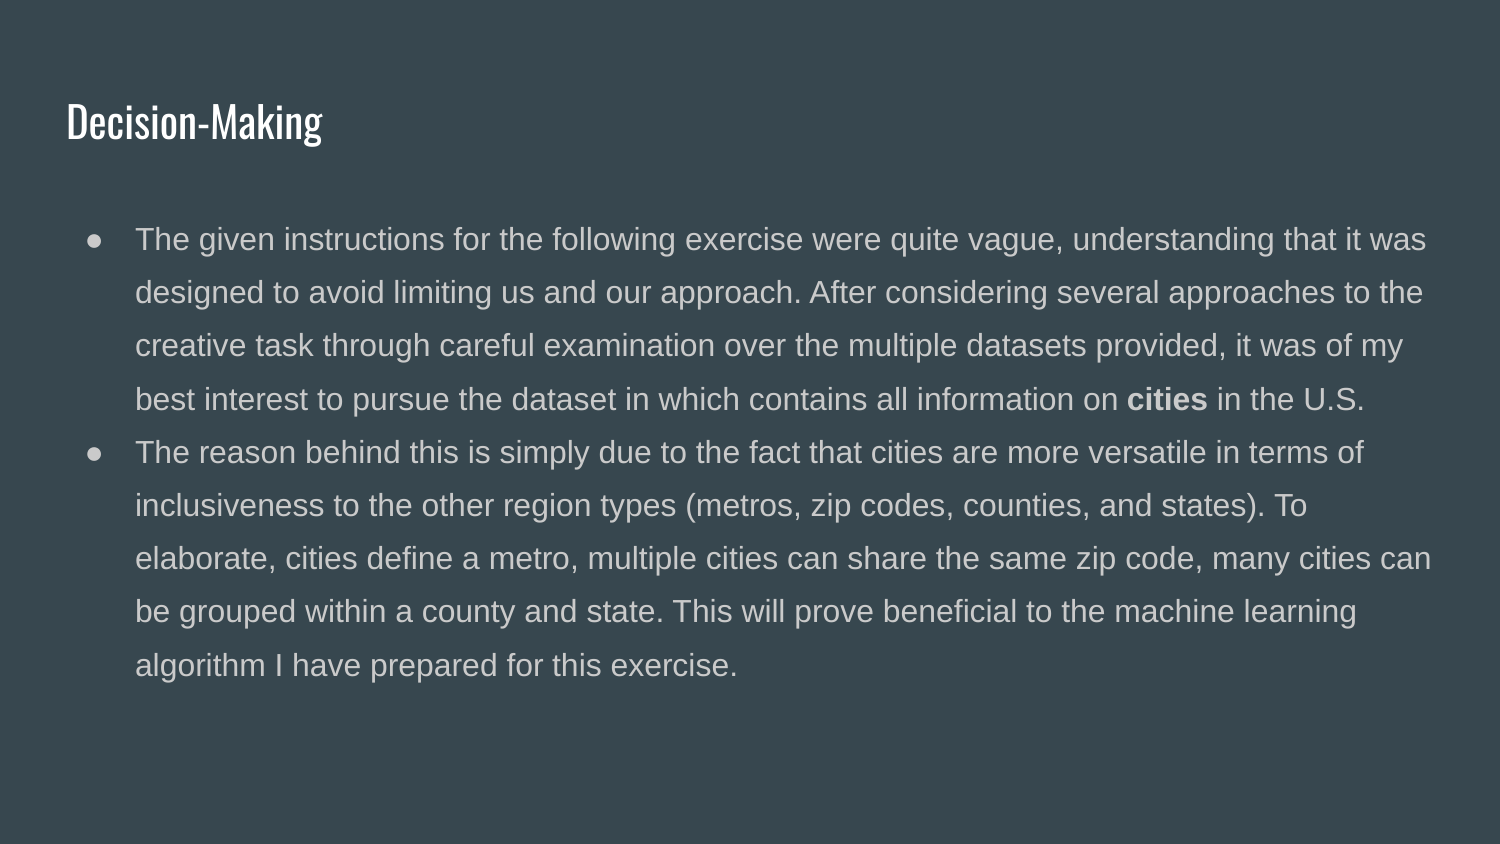

# Decision-Making
The given instructions for the following exercise were quite vague, understanding that it was designed to avoid limiting us and our approach. After considering several approaches to the creative task through careful examination over the multiple datasets provided, it was of my best interest to pursue the dataset in which contains all information on cities in the U.S.
The reason behind this is simply due to the fact that cities are more versatile in terms of inclusiveness to the other region types (metros, zip codes, counties, and states). To elaborate, cities define a metro, multiple cities can share the same zip code, many cities can be grouped within a county and state. This will prove beneficial to the machine learning algorithm I have prepared for this exercise.